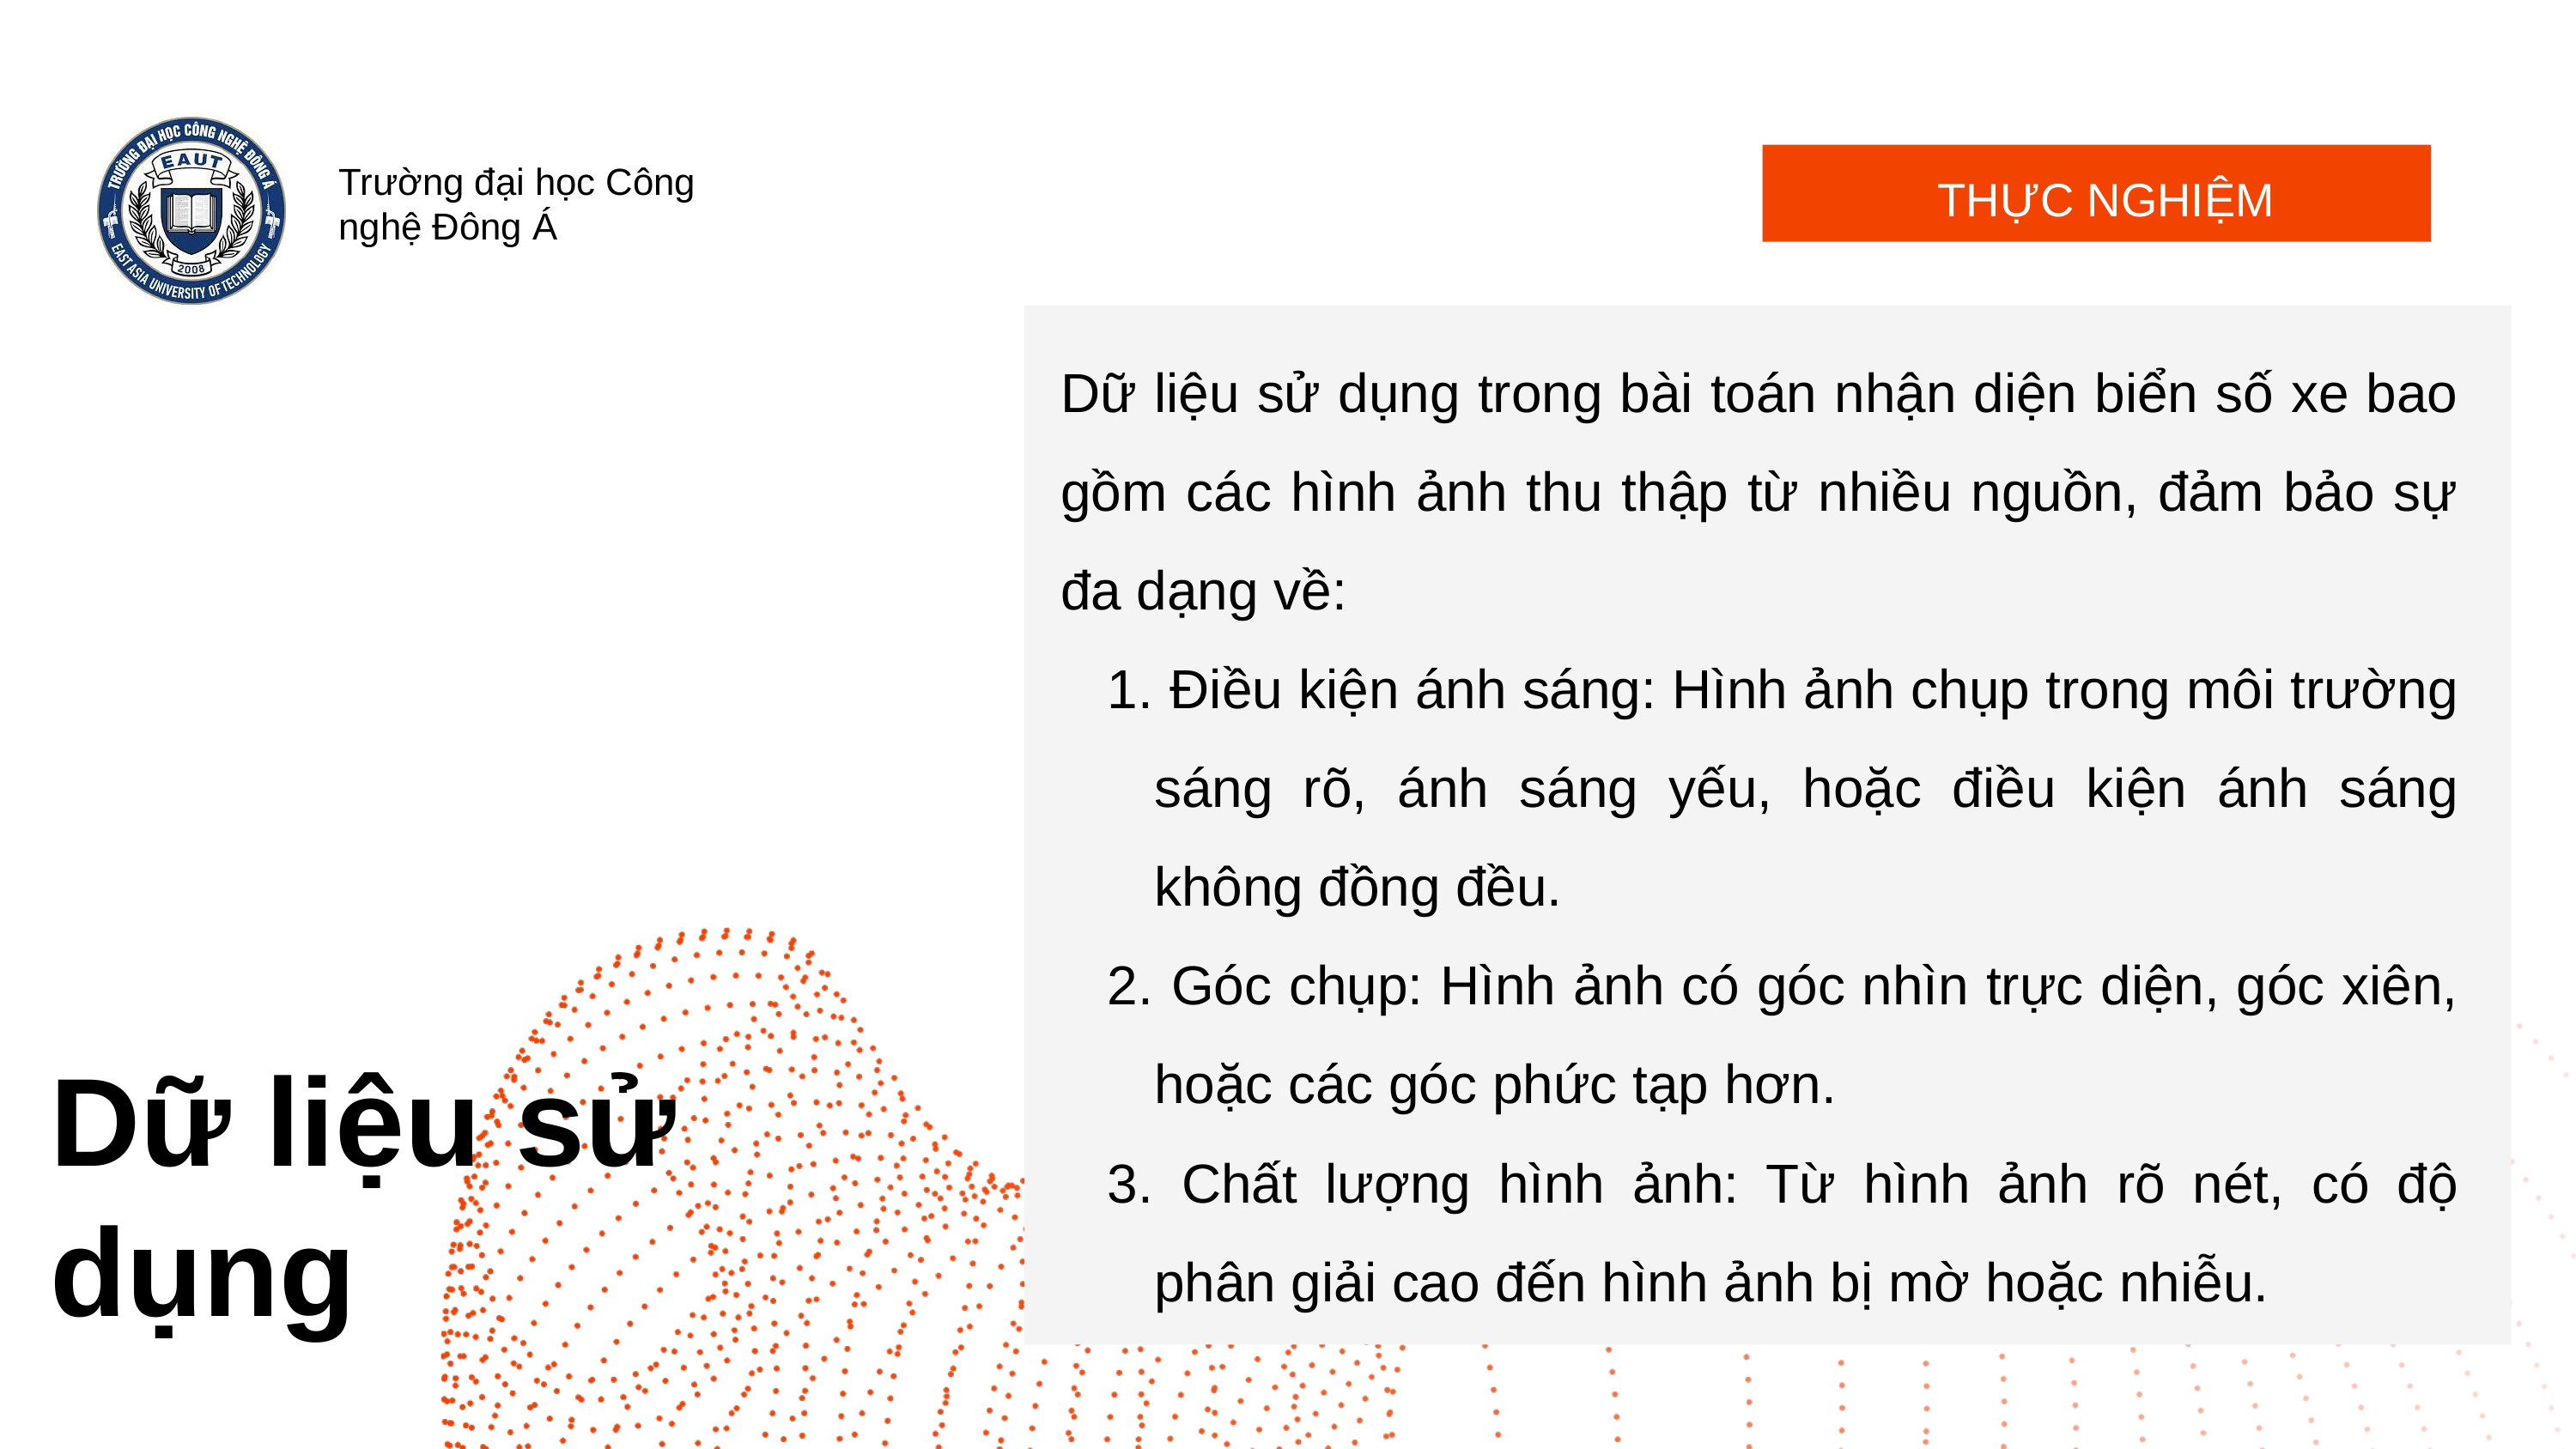

THỰC NGHIỆM
Trường đại học Công nghệ Đông Á

Dữ liệu sử dụng trong bài toán nhận diện biển số xe bao gồm các hình ảnh thu thập từ nhiều nguồn, đảm bảo sự đa dạng về:
 Điều kiện ánh sáng: Hình ảnh chụp trong môi trường sáng rõ, ánh sáng yếu, hoặc điều kiện ánh sáng không đồng đều.
 Góc chụp: Hình ảnh có góc nhìn trực diện, góc xiên, hoặc các góc phức tạp hơn.
 Chất lượng hình ảnh: Từ hình ảnh rõ nét, có độ phân giải cao đến hình ảnh bị mờ hoặc nhiễu.

Dữ liệu sử dụng